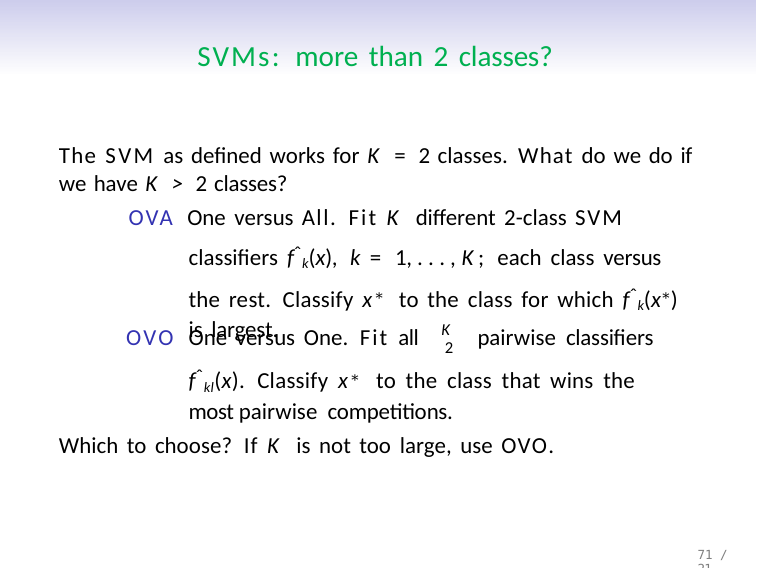

# SVMs: more than 2 classes?
The SVM as defined works for K = 2 classes. What do we do if we have K > 2 classes?
OVA One versus All. Fit K different 2-class SVM classifiers fˆk(x), k = 1, . . . , K; each class versus the rest. Classify x∗ to the class for which fˆk(x∗) is largest.

K
OVO One versus One. Fit all	pairwise classifiers
2
fˆkl(x). Classify x∗ to the class that wins the most pairwise competitions.
Which to choose? If K is not too large, use OVO.
71 / 21